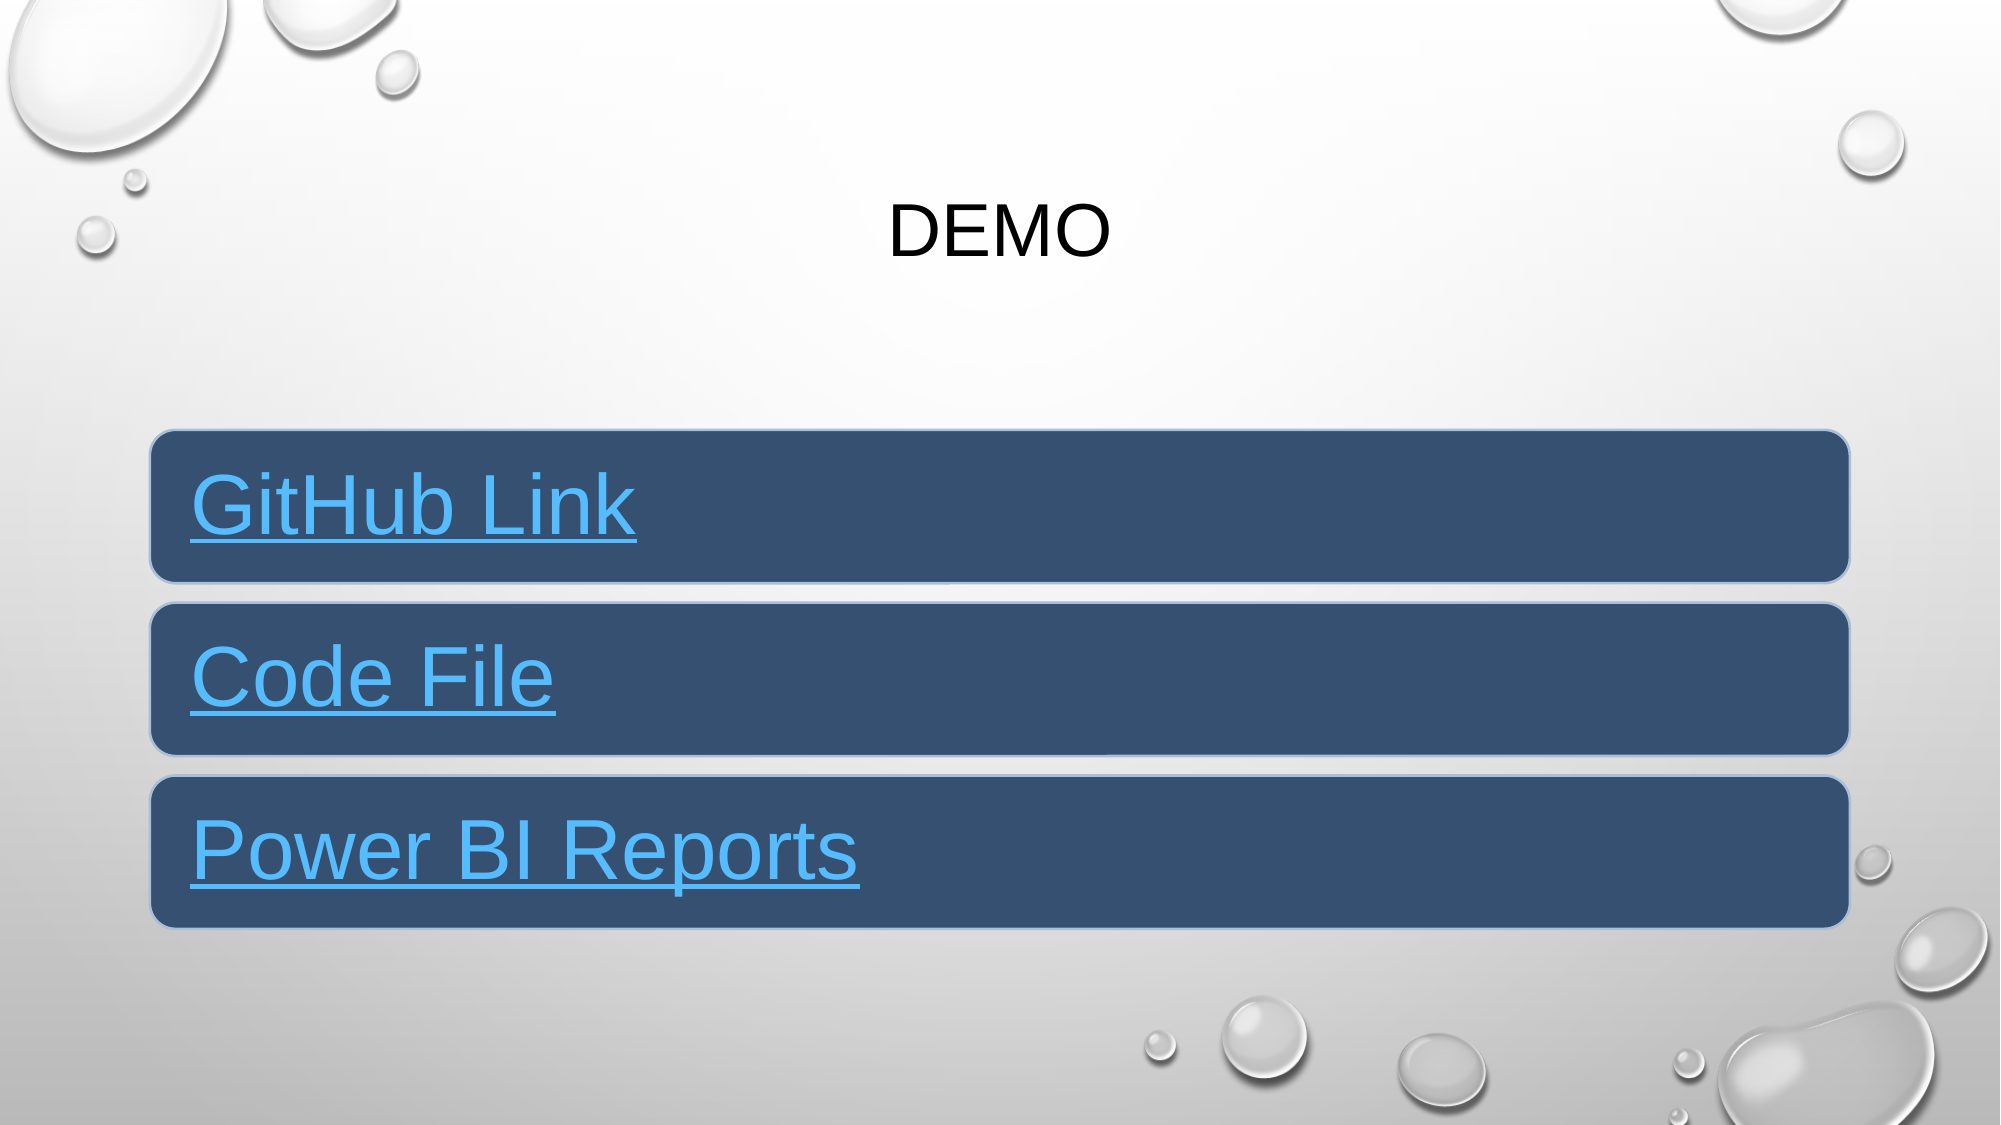

# DEMO
GitHub Link
Code File
Power BI Reports